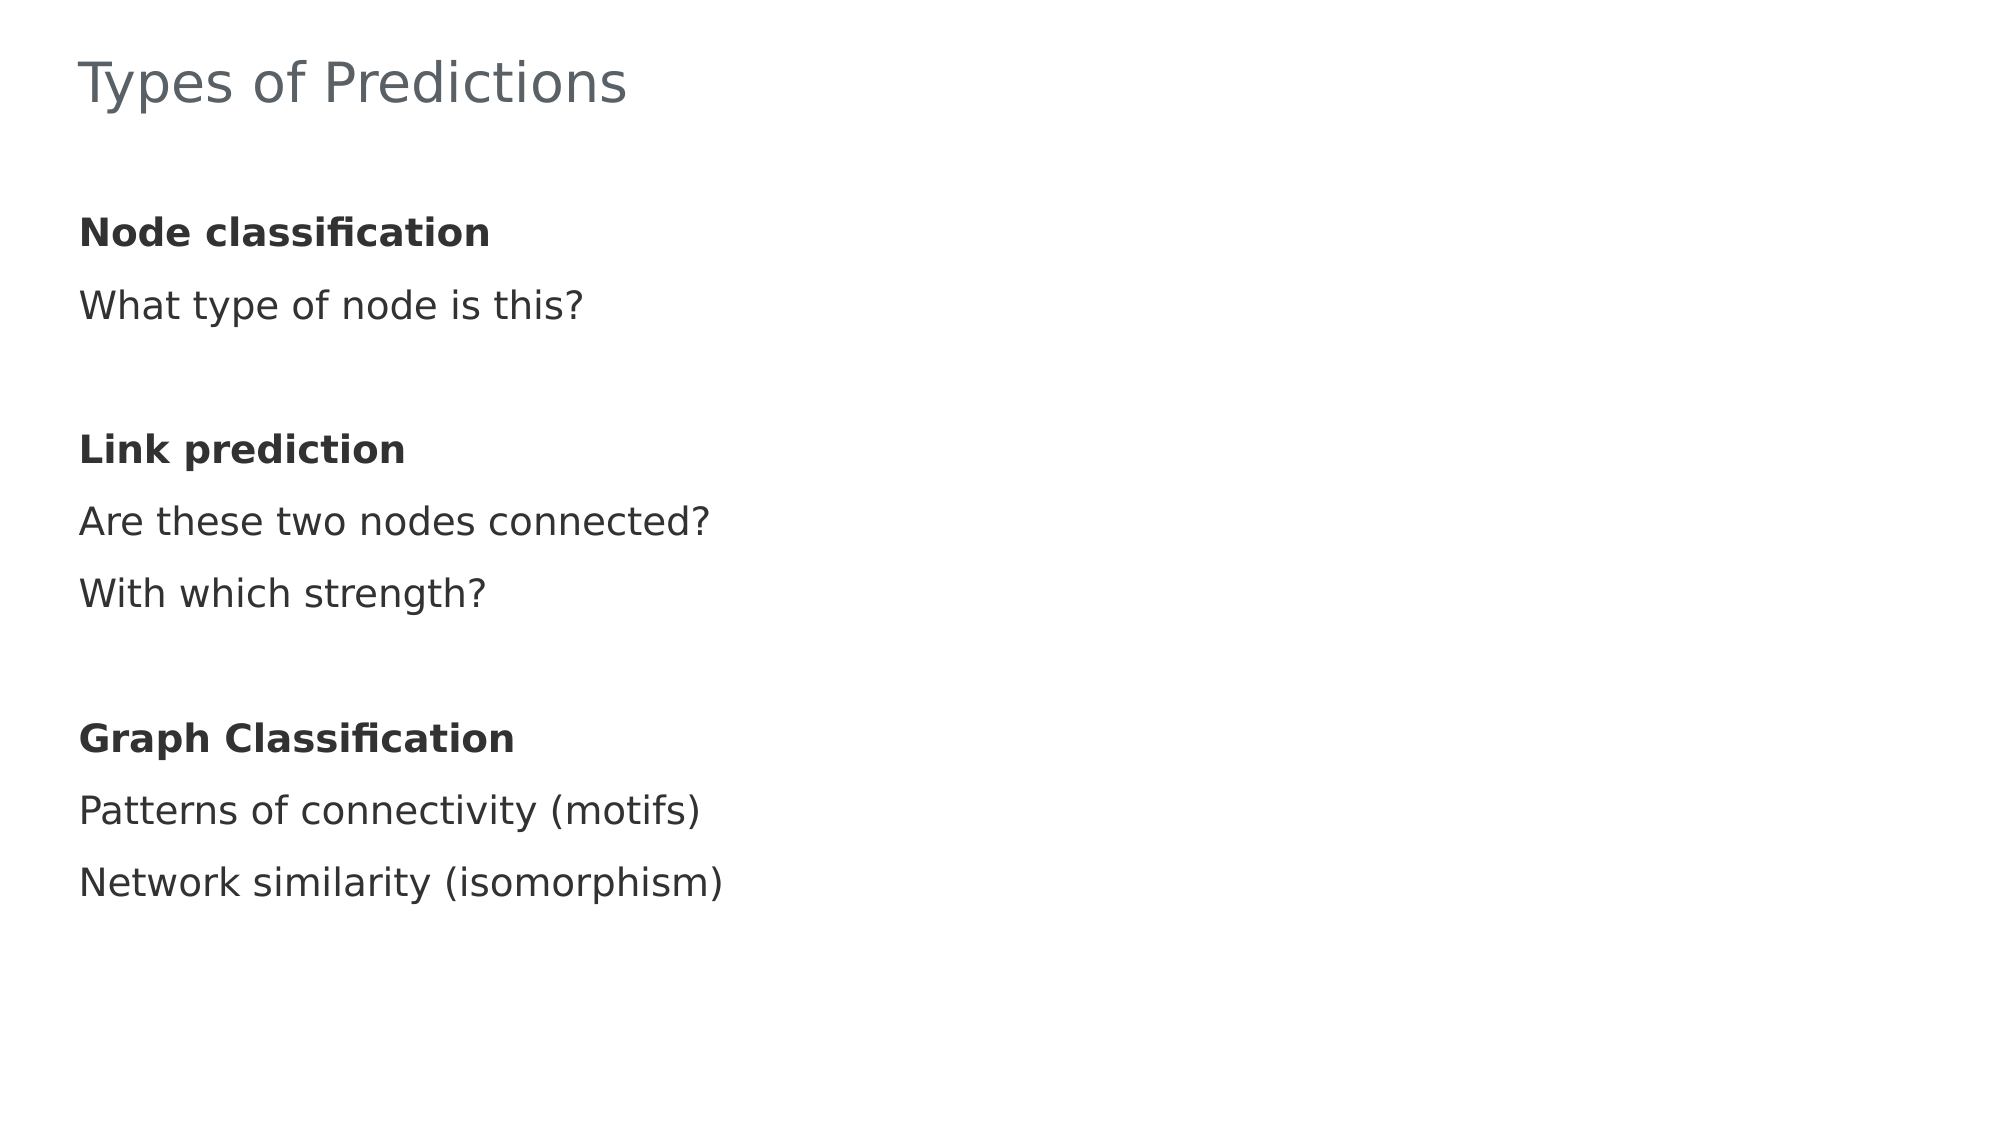

# Types of Predictions
Node classification
What type of node is this?

Link prediction
Are these two nodes connected?
With which strength?

Graph Classification
Patterns of connectivity (motifs)
Network similarity (isomorphism)